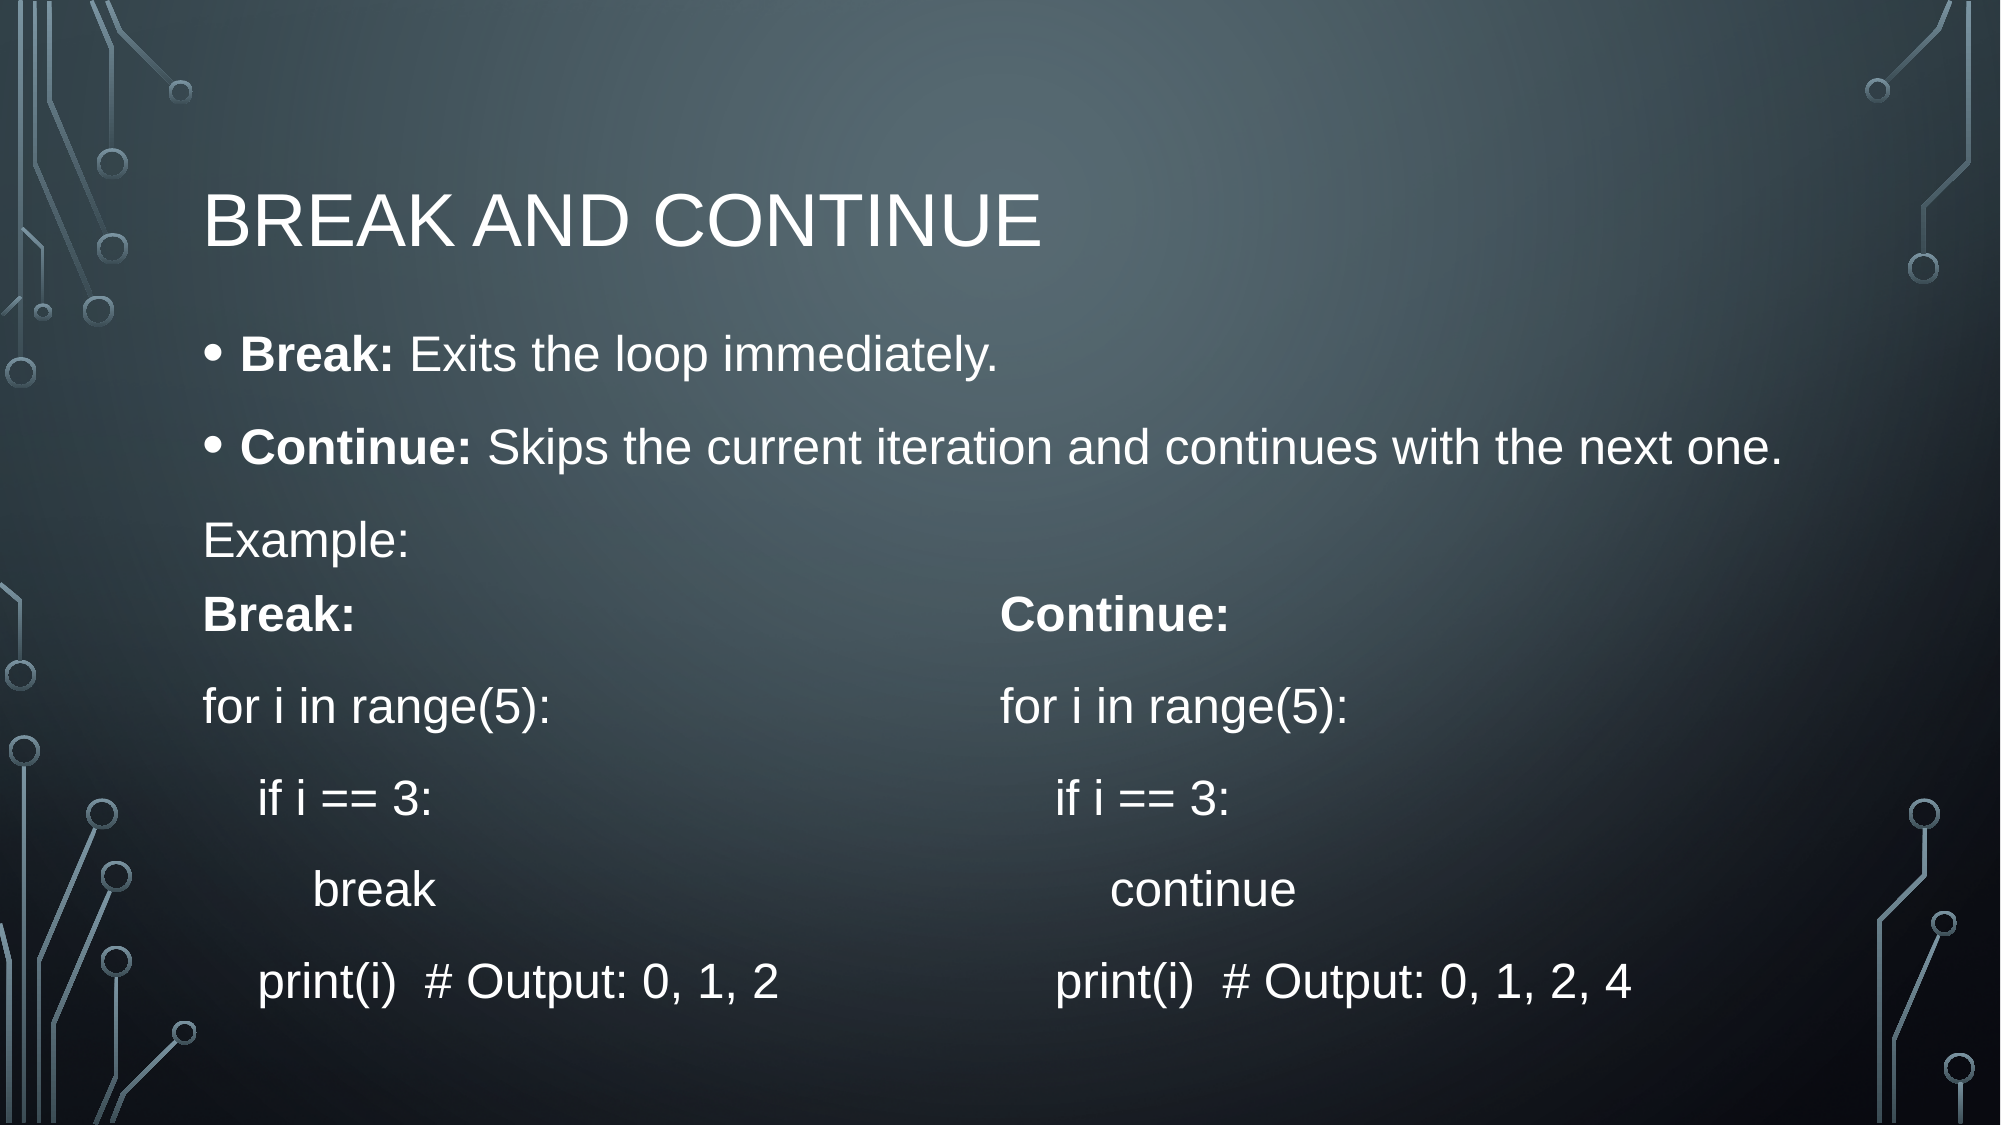

# Break and continue
Break: Exits the loop immediately.
Continue: Skips the current iteration and continues with the next one.
Example:

Break:
for i in range(5):
    if i == 3:
        break
    print(i)  # Output: 0, 1, 2

Continue:
for i in range(5):
    if i == 3:
        continue
    print(i)  # Output: 0, 1, 2, 4